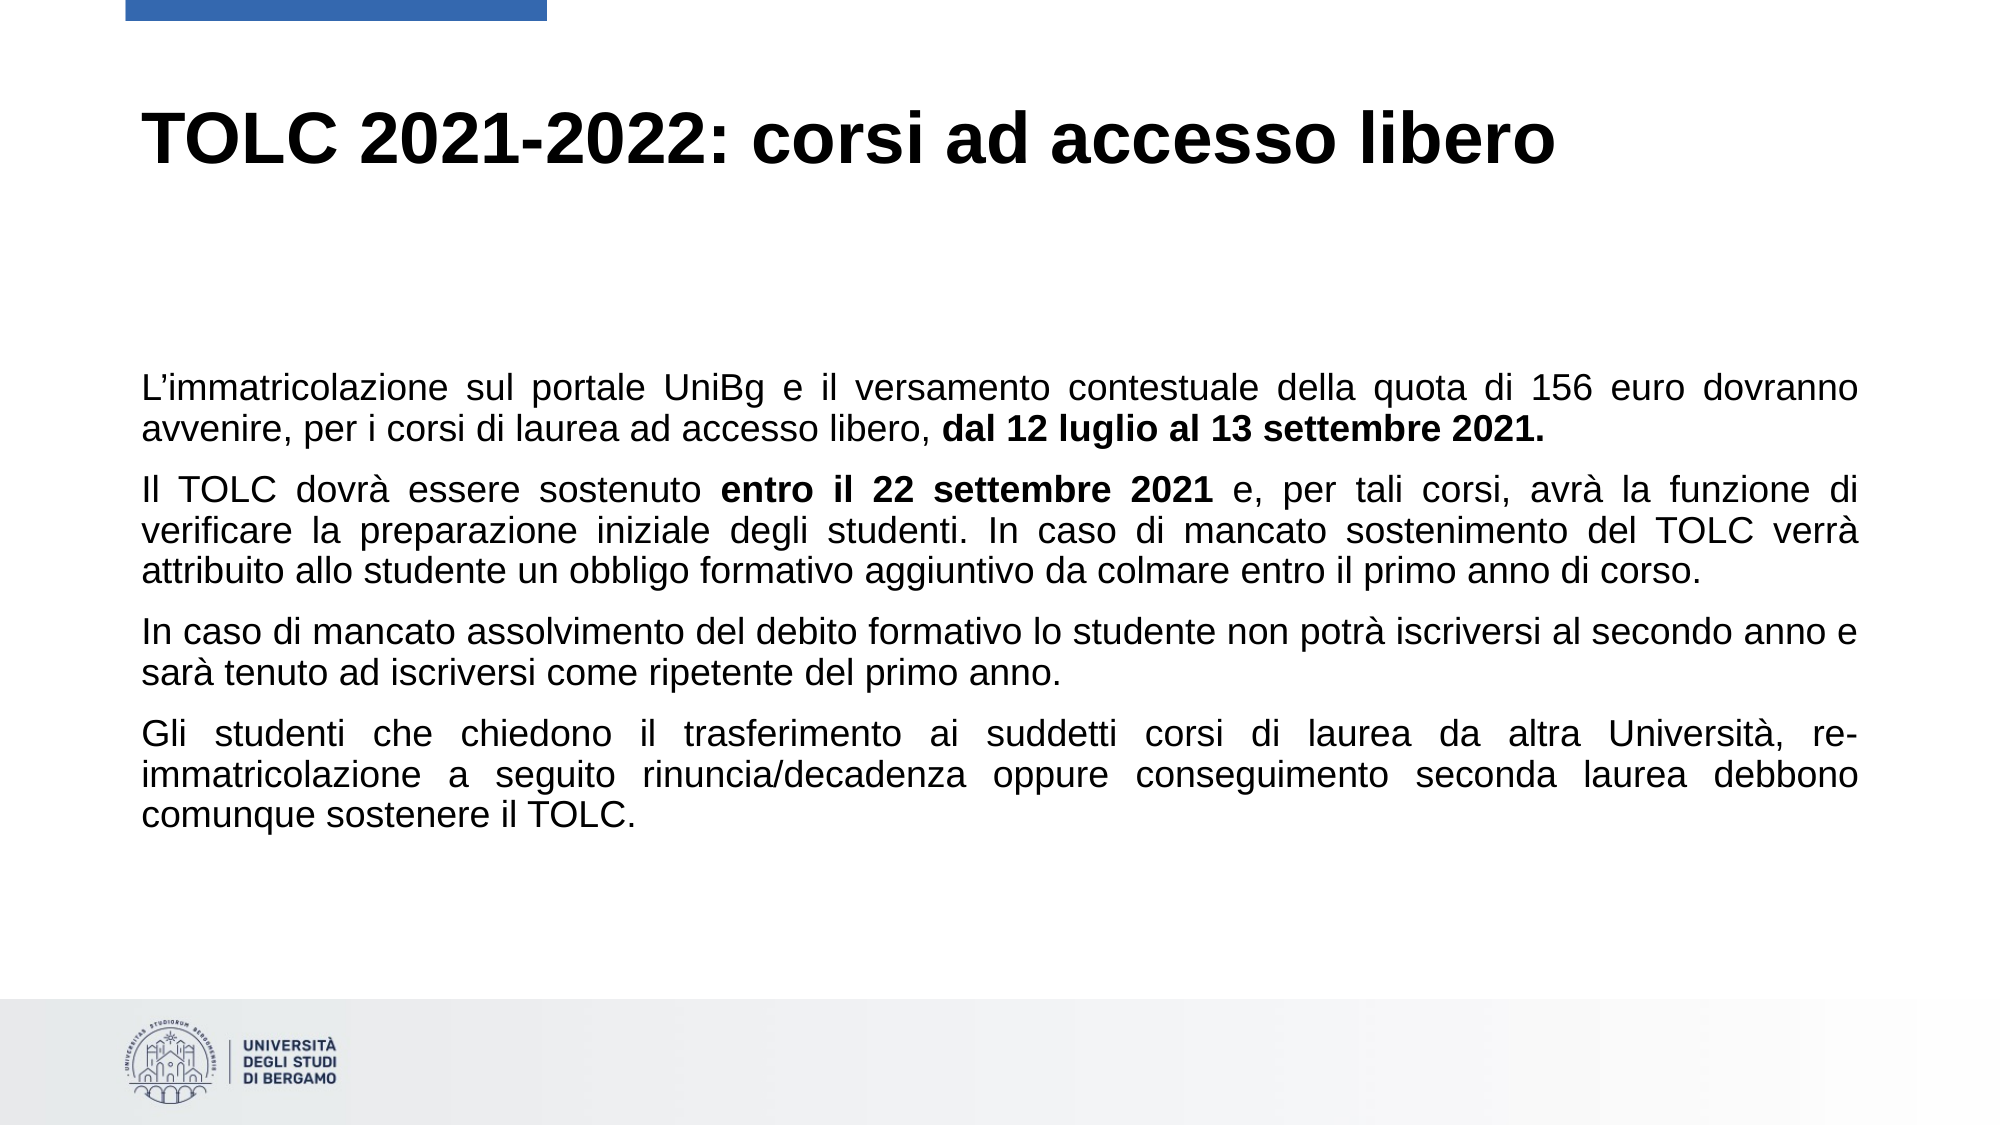

# TOLC 2021-2022: corsi ad accesso libero
L’immatricolazione sul portale UniBg e il versamento contestuale della quota di 156 euro dovranno avvenire, per i corsi di laurea ad accesso libero, dal 12 luglio al 13 settembre 2021.
Il TOLC dovrà essere sostenuto entro il 22 settembre 2021 e, per tali corsi, avrà la funzione di verificare la preparazione iniziale degli studenti. In caso di mancato sostenimento del TOLC verrà attribuito allo studente un obbligo formativo aggiuntivo da colmare entro il primo anno di corso.
In caso di mancato assolvimento del debito formativo lo studente non potrà iscriversi al secondo anno e sarà tenuto ad iscriversi come ripetente del primo anno.
Gli studenti che chiedono il trasferimento ai suddetti corsi di laurea da altra Università, re-immatricolazione a seguito rinuncia/decadenza oppure conseguimento seconda laurea debbono comunque sostenere il TOLC.